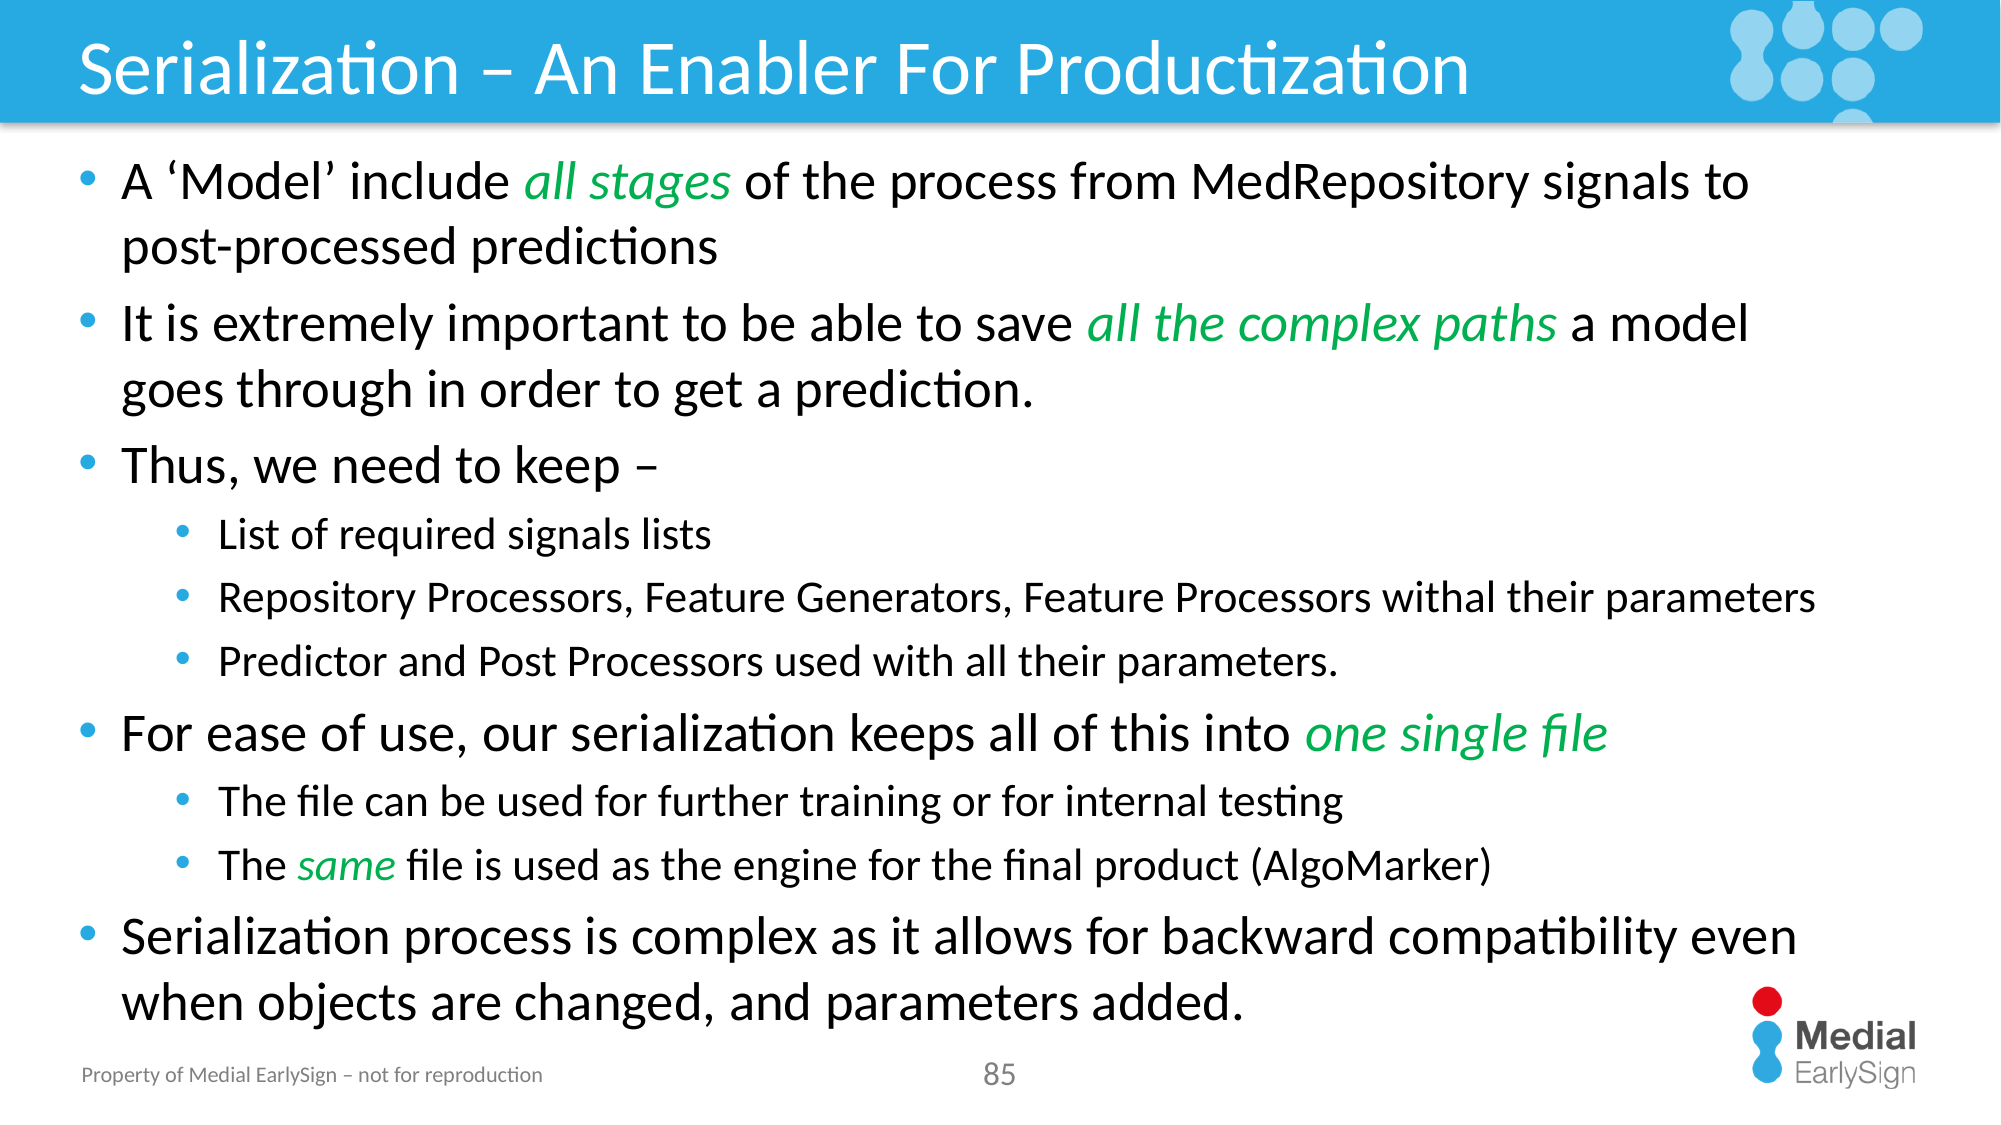

# Serialization – An Enabler For Productization
A ‘Model’ include all stages of the process from MedRepository signals to post-processed predictions
It is extremely important to be able to save all the complex paths a model goes through in order to get a prediction.
Thus, we need to keep –
List of required signals lists
Repository Processors, Feature Generators, Feature Processors withal their parameters
Predictor and Post Processors used with all their parameters.
For ease of use, our serialization keeps all of this into one single file
The file can be used for further training or for internal testing
The same file is used as the engine for the final product (AlgoMarker)
Serialization process is complex as it allows for backward compatibility even when objects are changed, and parameters added.